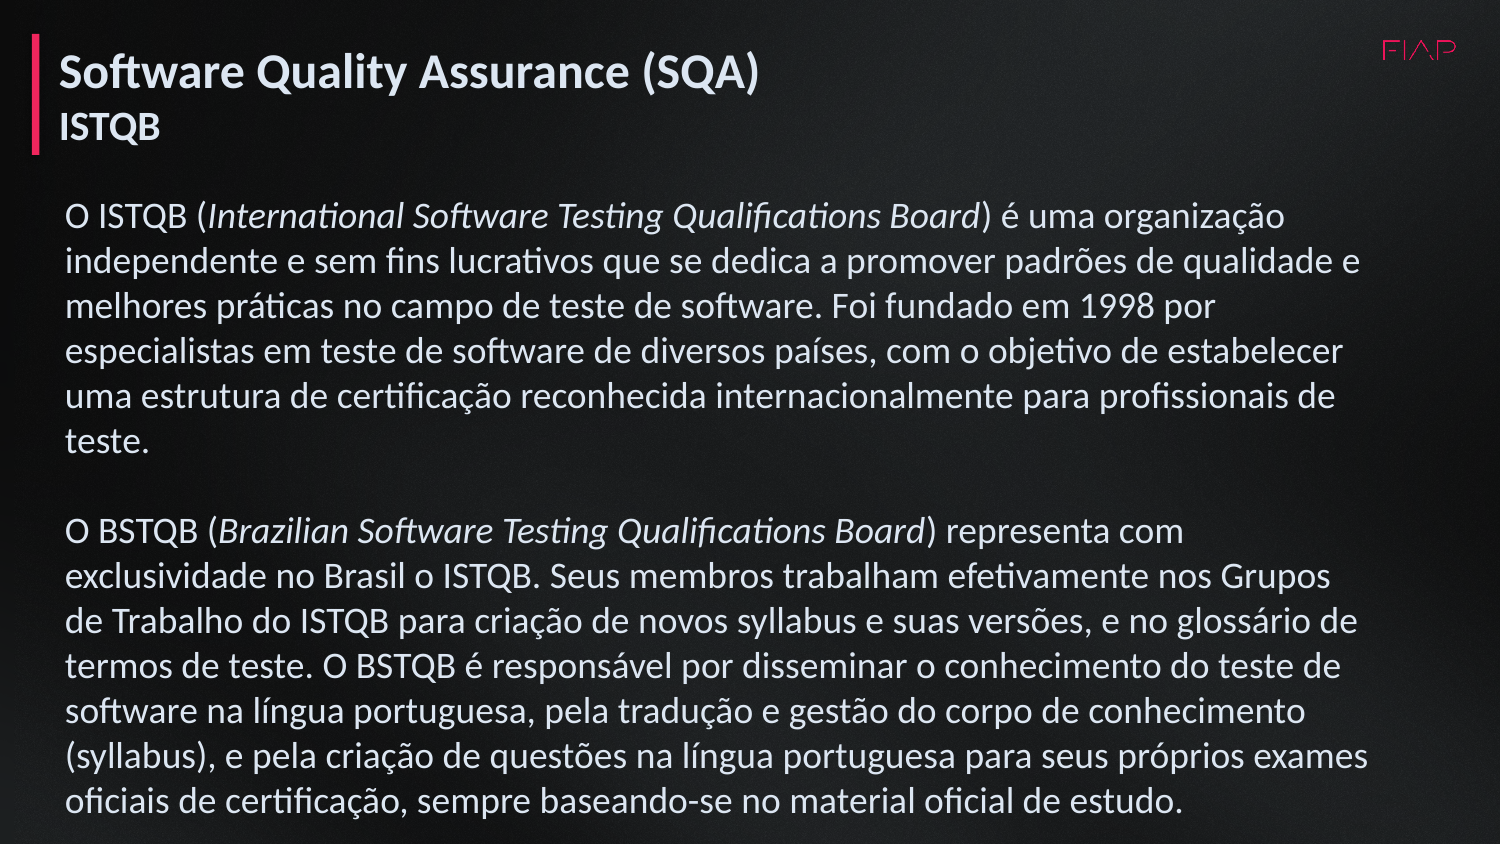

Software Quality Assurance (SQA)
ISTQB

O ISTQB (International Software Testing Qualifications Board) é uma organização independente e sem fins lucrativos que se dedica a promover padrões de qualidade e melhores práticas no campo de teste de software. Foi fundado em 1998 por especialistas em teste de software de diversos países, com o objetivo de estabelecer uma estrutura de certificação reconhecida internacionalmente para profissionais de teste.

O BSTQB (Brazilian Software Testing Qualifications Board) representa com exclusividade no Brasil o ISTQB. Seus membros trabalham efetivamente nos Grupos de Trabalho do ISTQB para criação de novos syllabus e suas versões, e no glossário de termos de teste. O BSTQB é responsável por disseminar o conhecimento do teste de software na língua portuguesa, pela tradução e gestão do corpo de conhecimento (syllabus), e pela criação de questões na língua portuguesa para seus próprios exames oficiais de certificação, sempre baseando-se no material oficial de estudo.